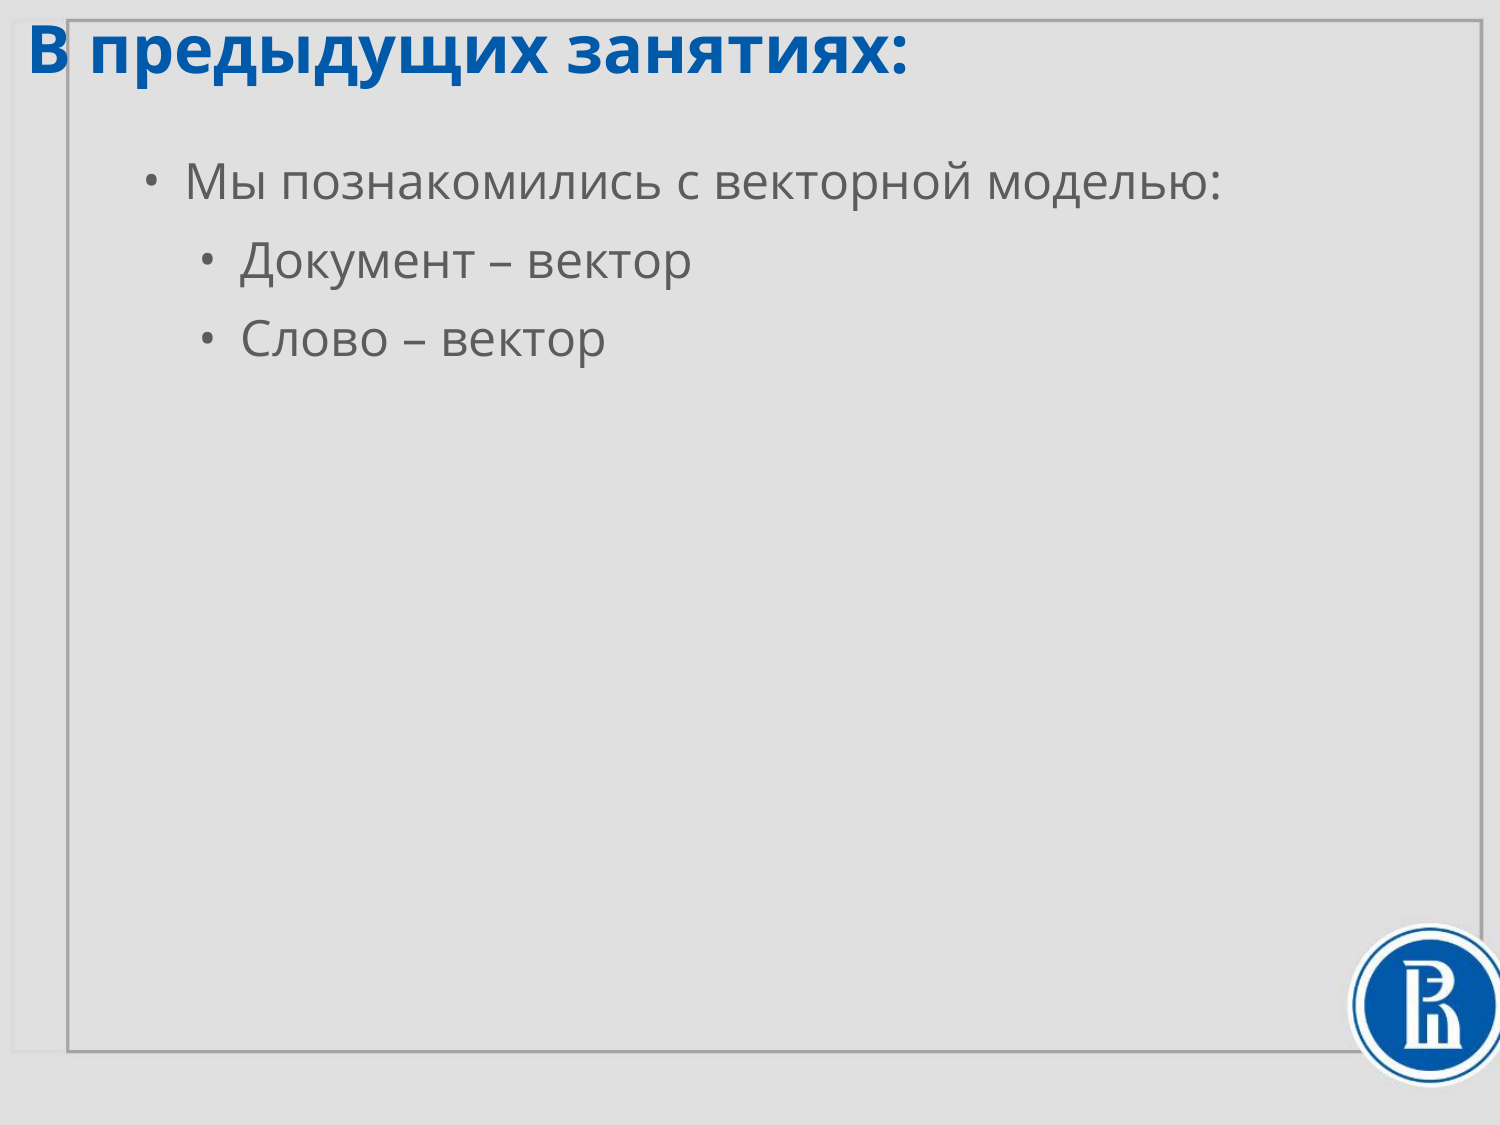

В предыдущих занятиях:
Мы познакомились с векторной моделью:
Документ – вектор
Слово – вектор